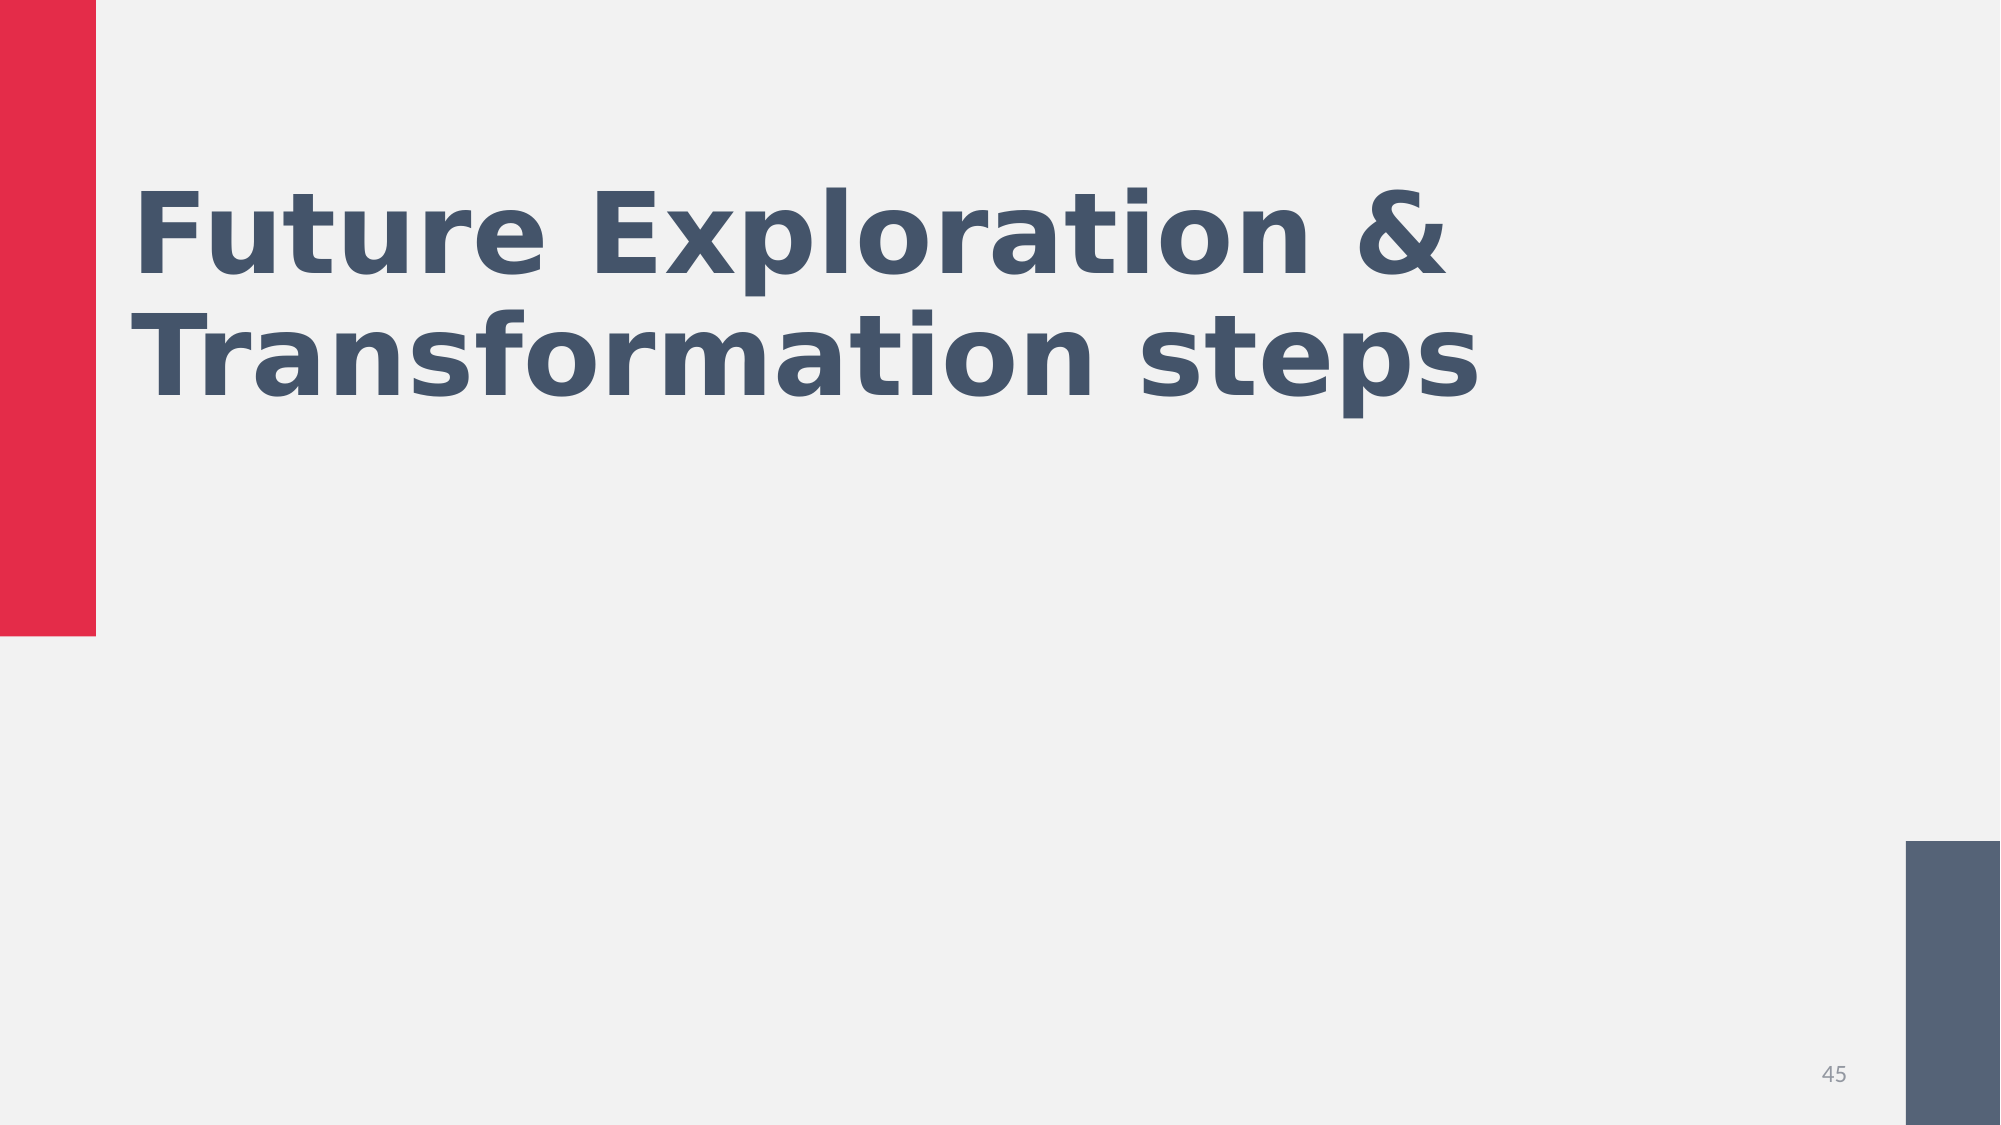

# Future Exploration & Transformation steps

45